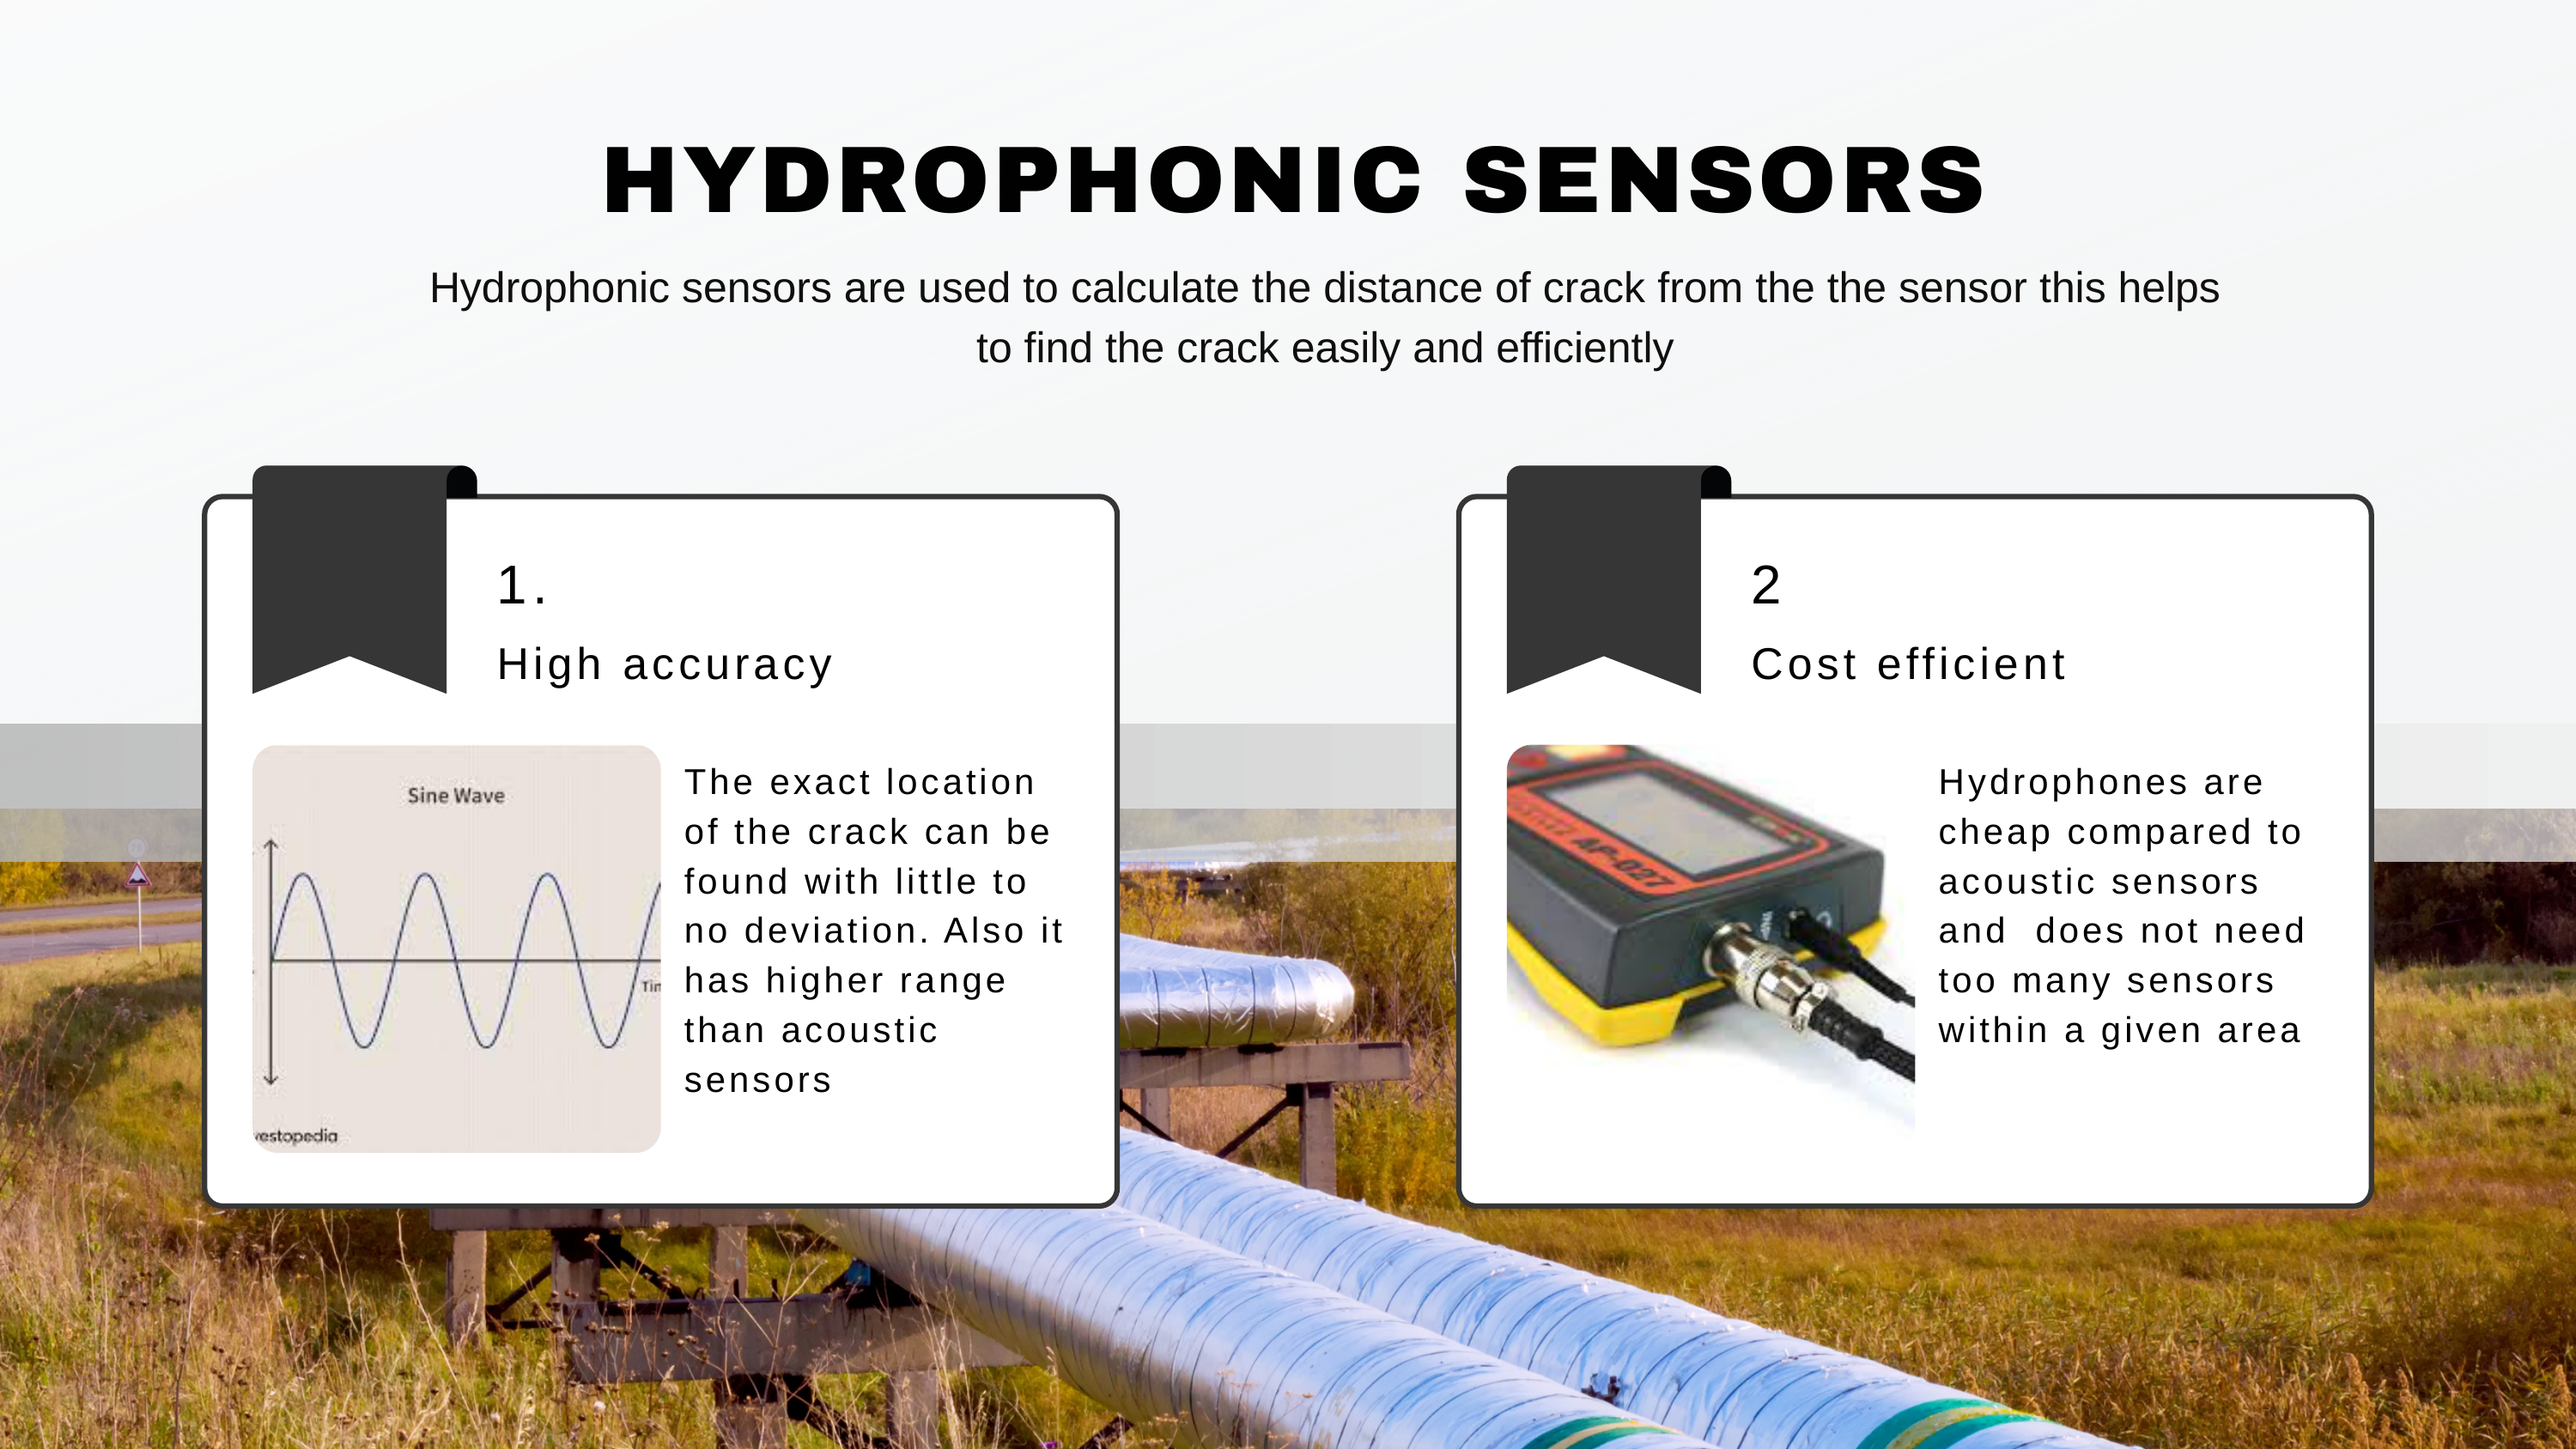

HYDROPHONIC SENSORS
Hydrophonic sensors are used to calculate the distance of crack from the the sensor this helps to find the crack easily and efficiently

1.
2
High accuracy
Cost efficient

The exact location of the crack can be found with little to no deviation. Also it has higher range than acoustic sensors
Hydrophones are cheap compared to acoustic sensors and  does not need too many sensors within a given area